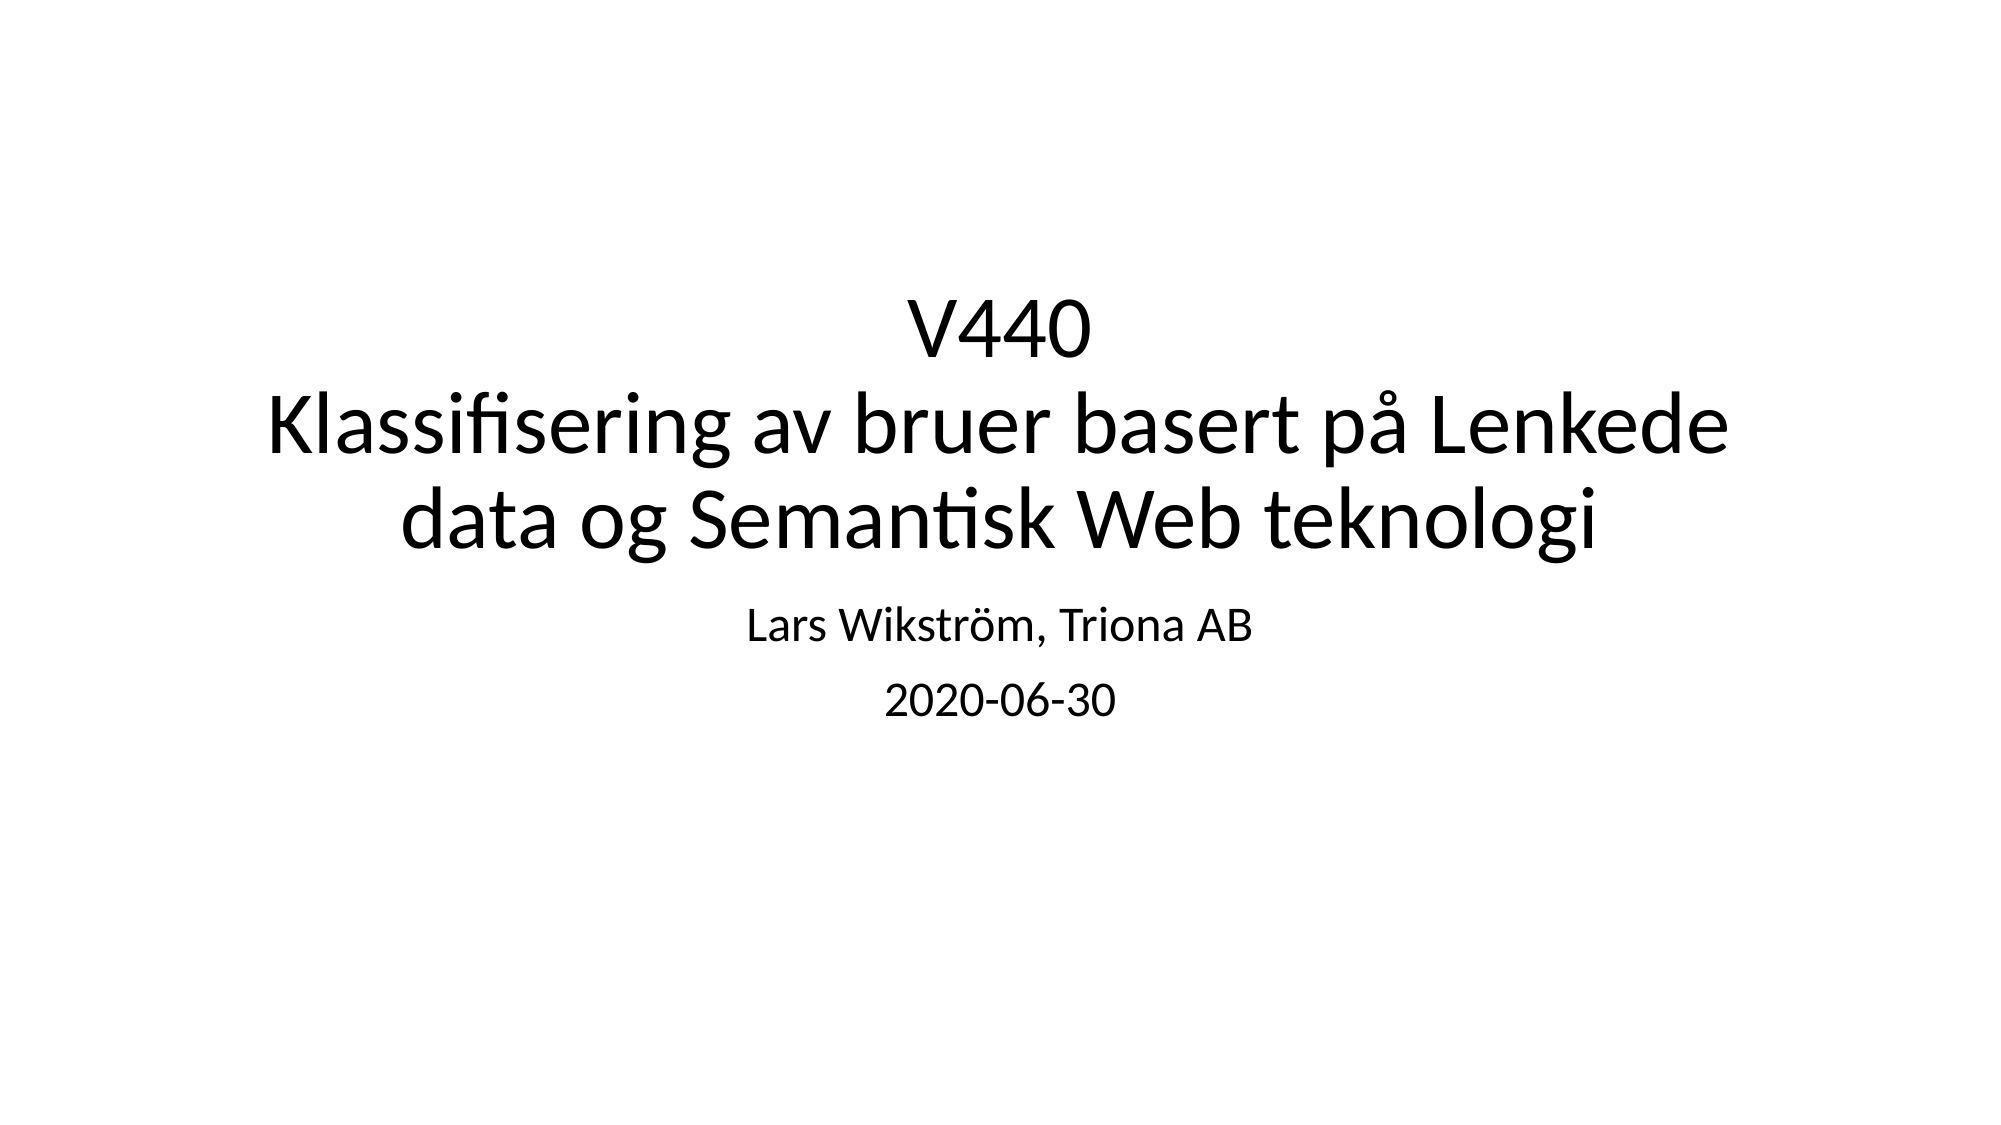

# V440 Klassifisering av bruer basert på Lenkede data og Semantisk Web teknologi
Lars Wikström, Triona AB
2020-06-30